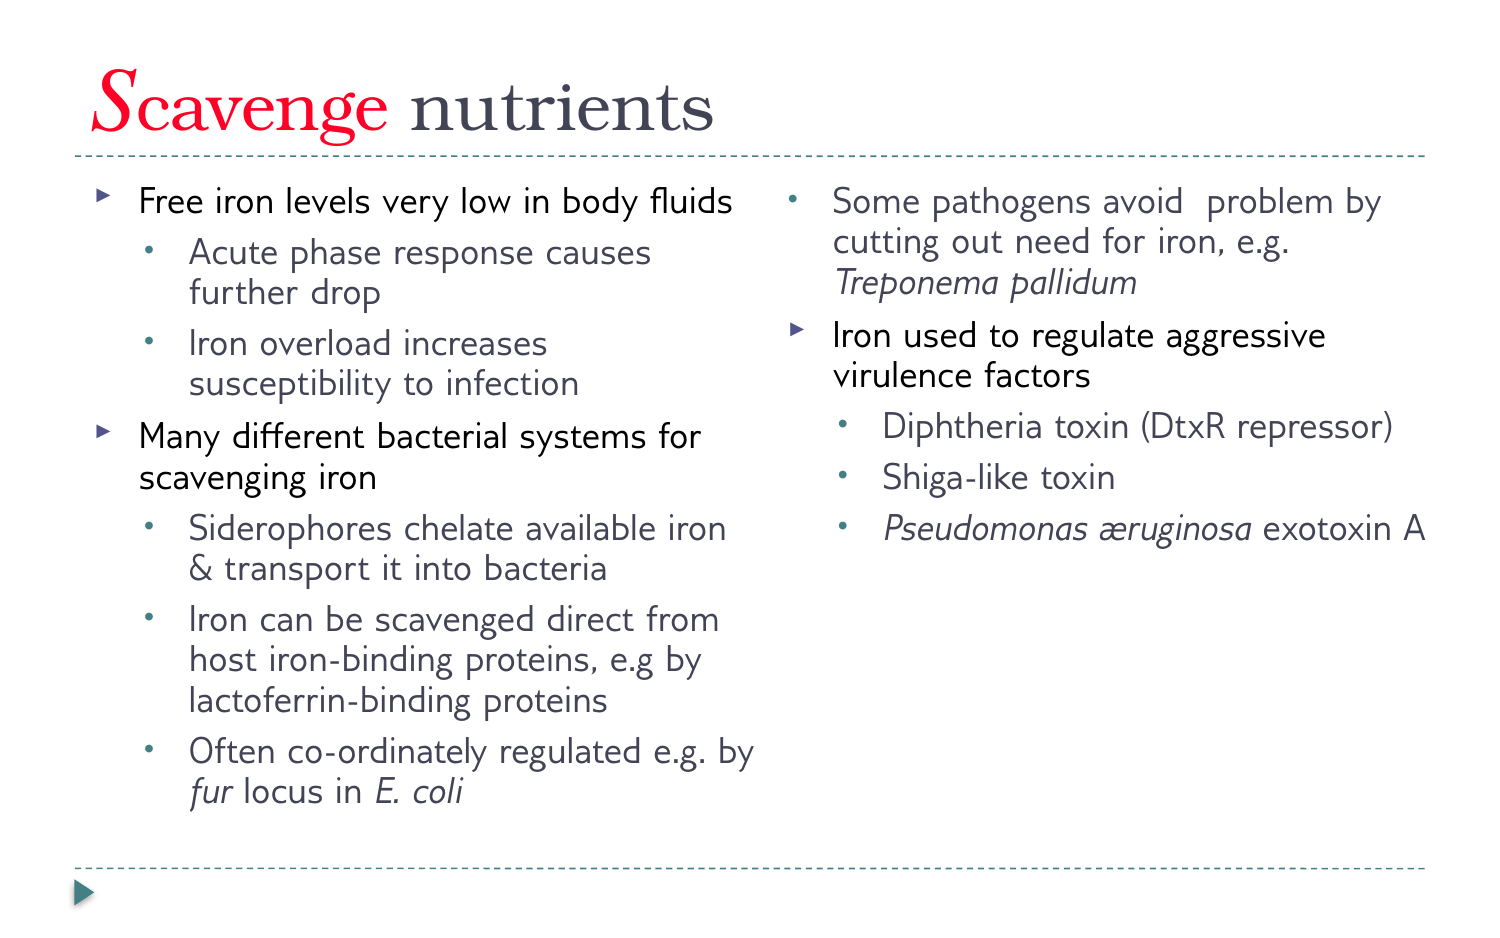

# Scavenge nutrients
Free iron levels very low in body fluids
Acute phase response causes further drop
Iron overload increases susceptibility to infection
Many different bacterial systems for scavenging iron
Siderophores chelate available iron & transport it into bacteria
Iron can be scavenged direct from host iron-binding proteins, e.g by lactoferrin-binding proteins
Often co-ordinately regulated e.g. by fur locus in E. coli
Some pathogens avoid  problem by cutting out need for iron, e.g. Treponema pallidum
Iron used to regulate aggressive virulence factors
Diphtheria toxin (DtxR repressor)
Shiga-like toxin
Pseudomonas aeruginosa exotoxin A